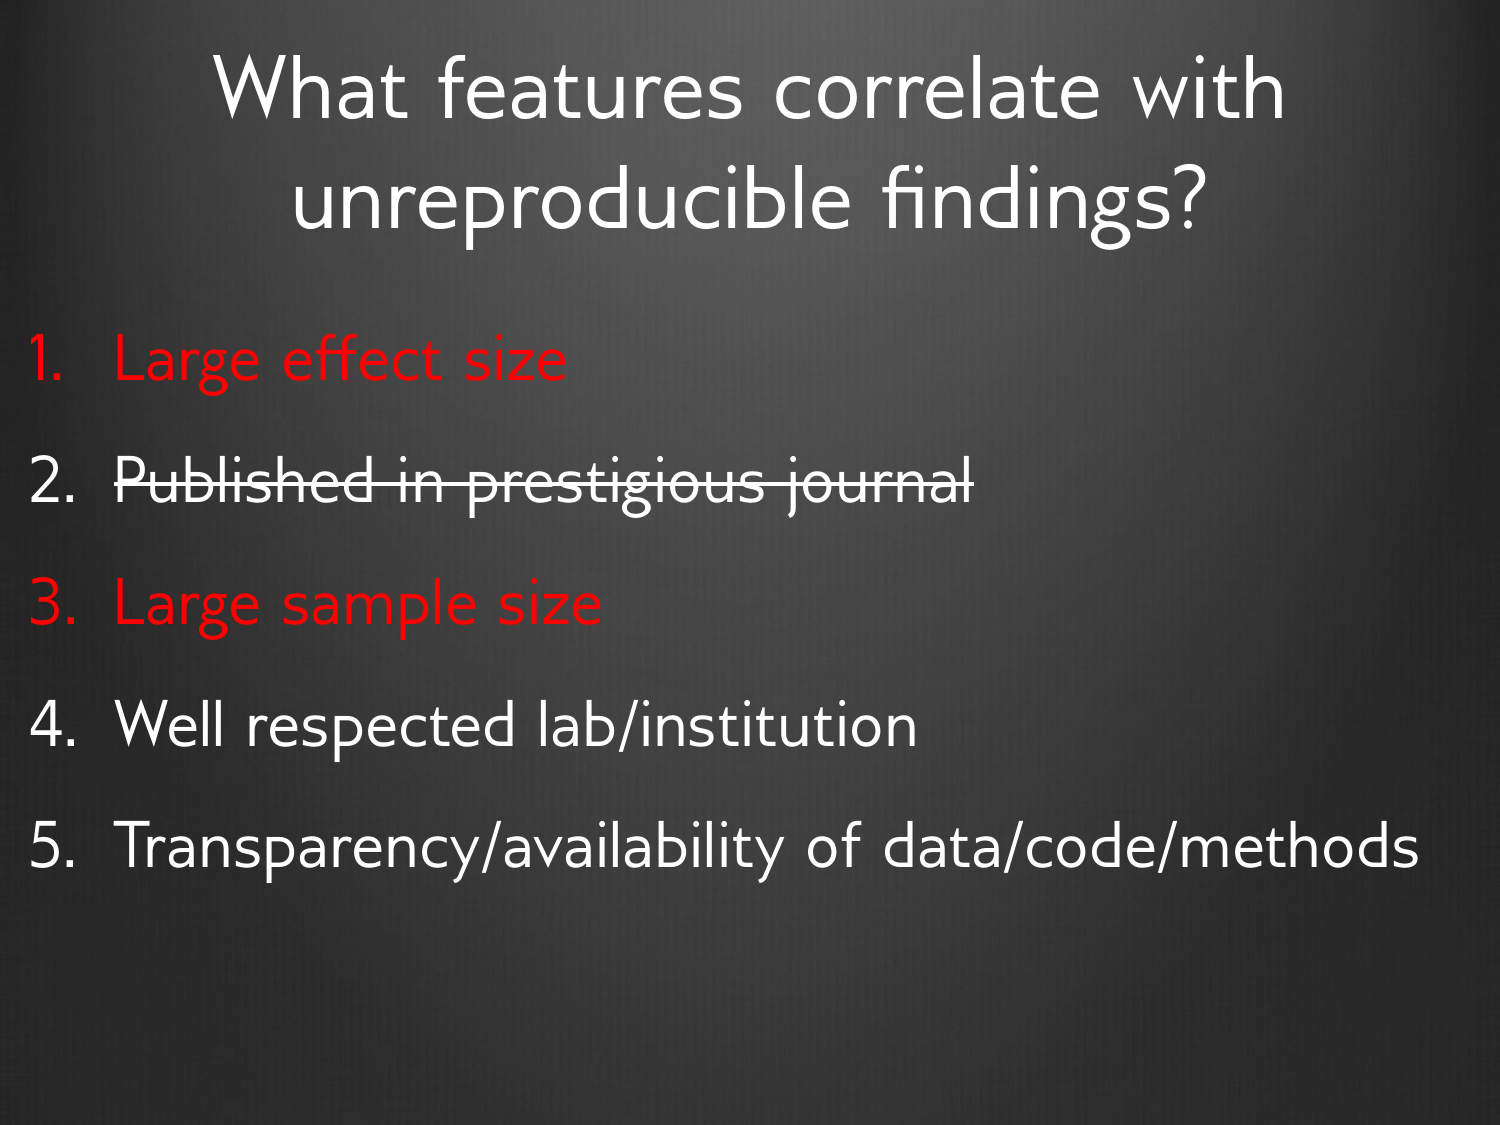

# What features correlate with unreproducible findings?
Large effect size
Published in prestigious journal
Large sample size
Well respected lab/institution
Transparency/availability of data/code/methods